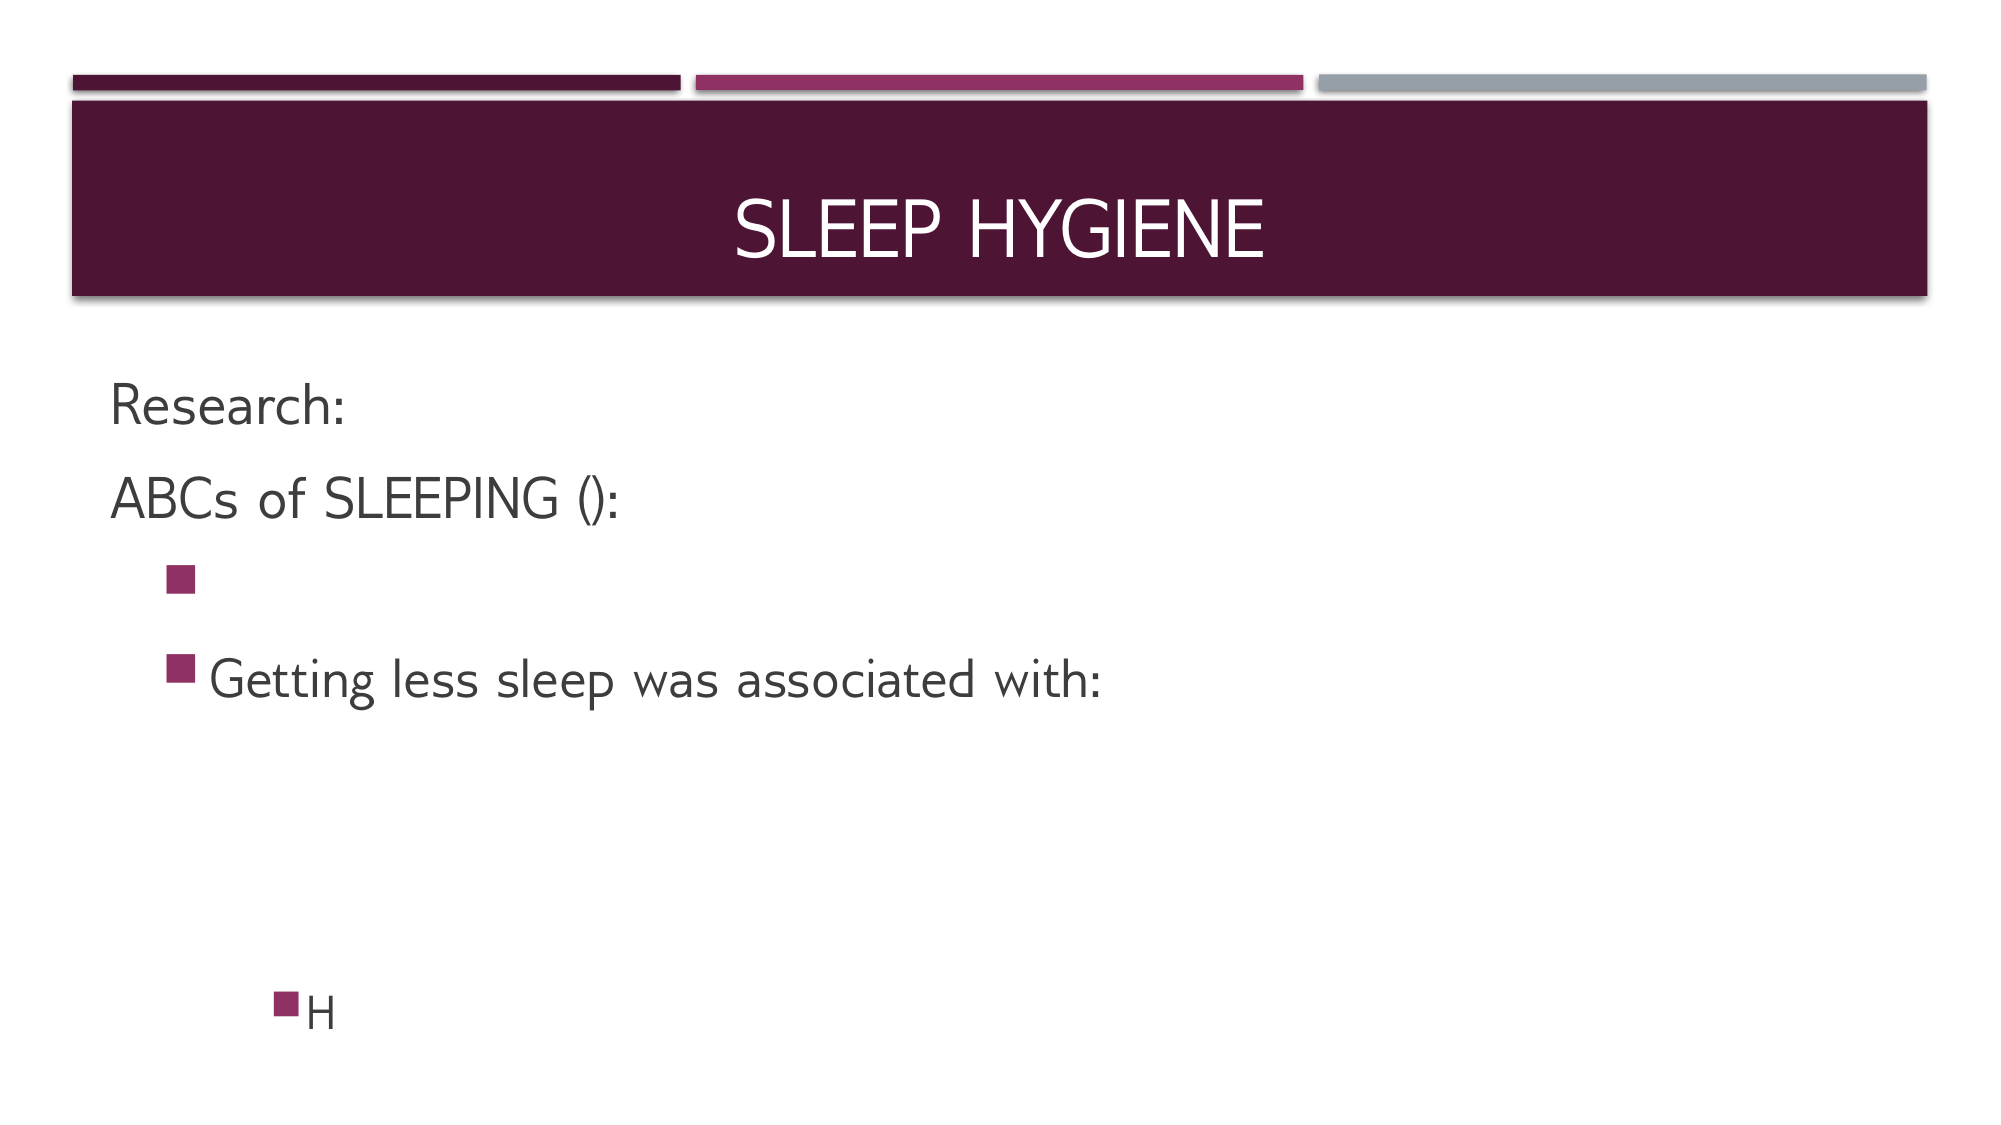

# Sleep Hygiene
Research:
ABCs of SLEEPING ():

Getting less sleep was associated with:

H